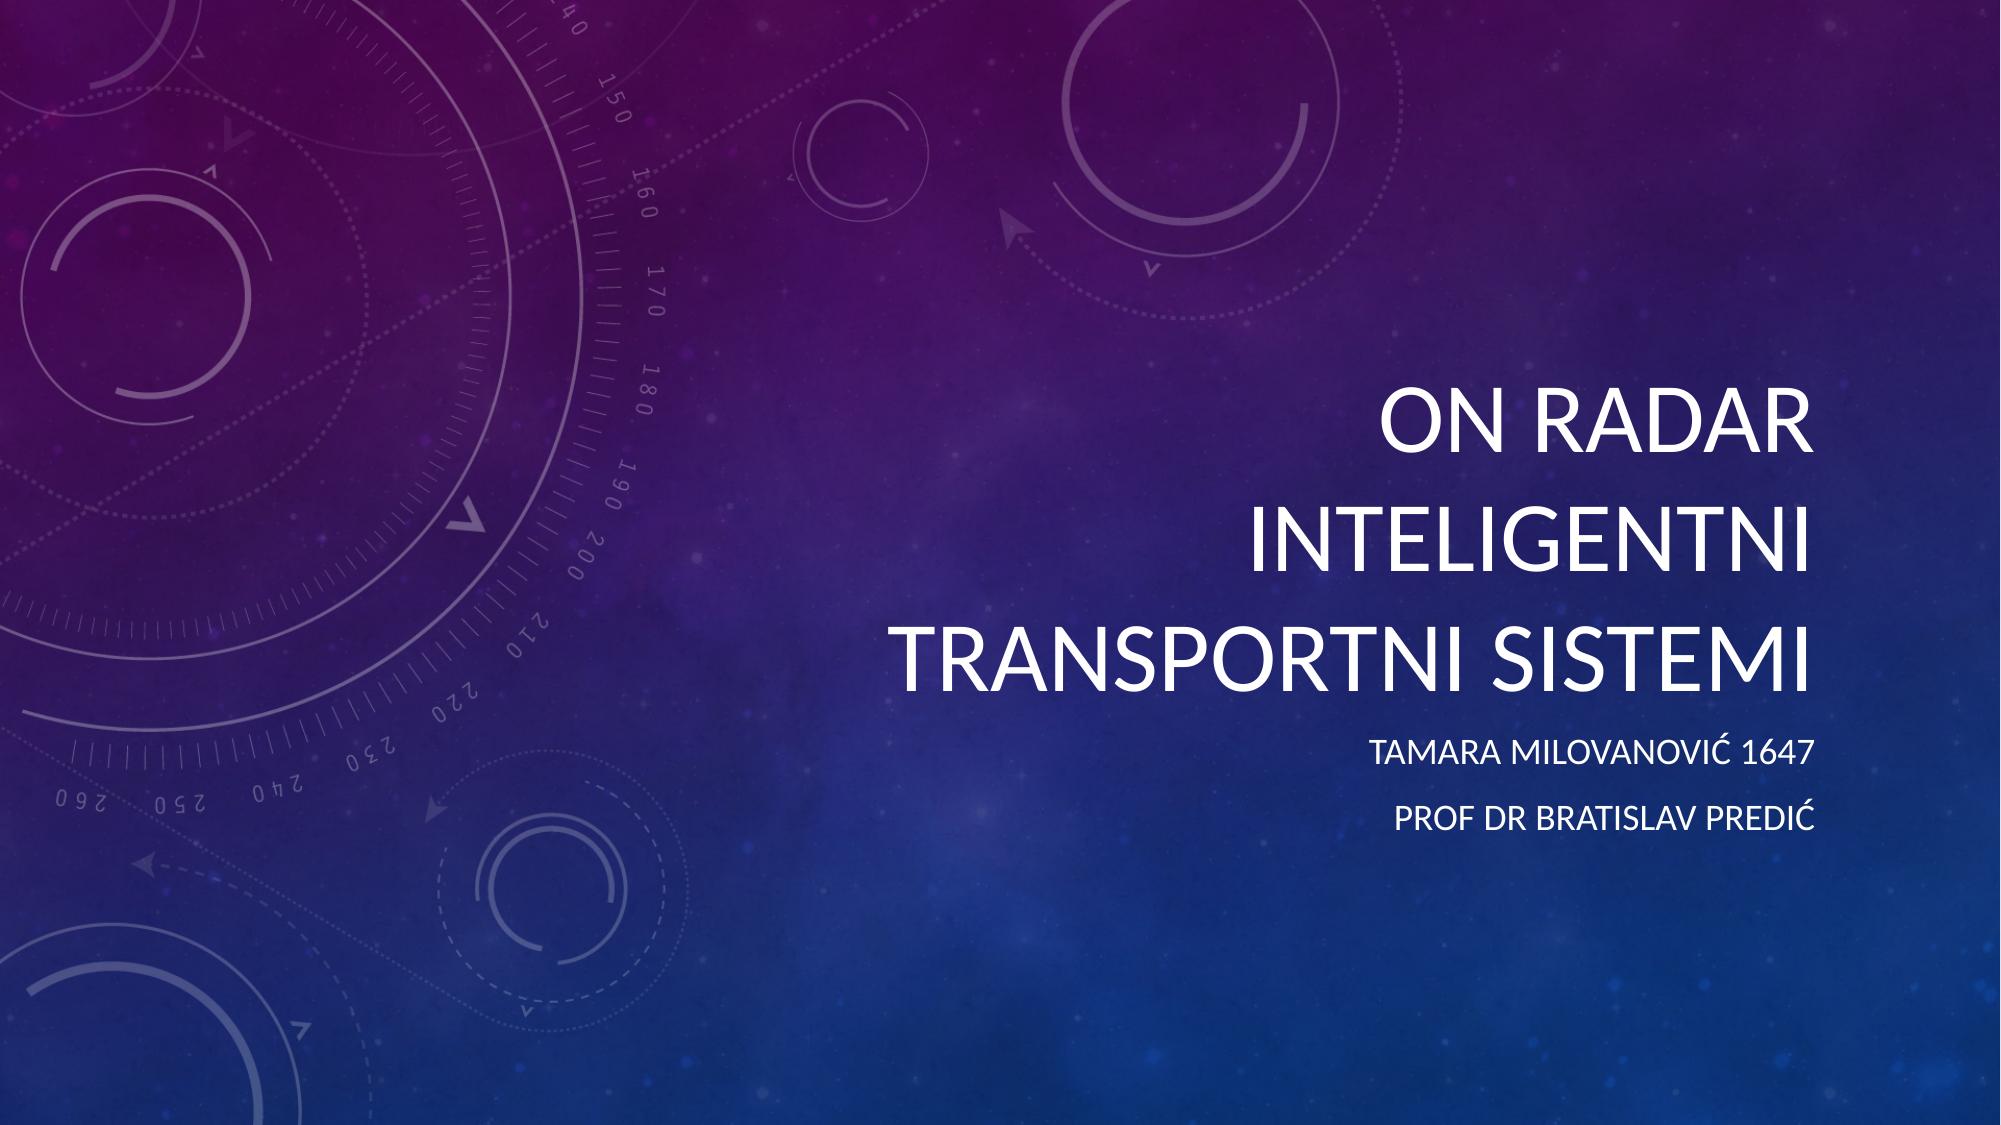

# ON radar Inteligentni transportni sistemi
Tamara milovanović 1647
Prof dr bratislav predić